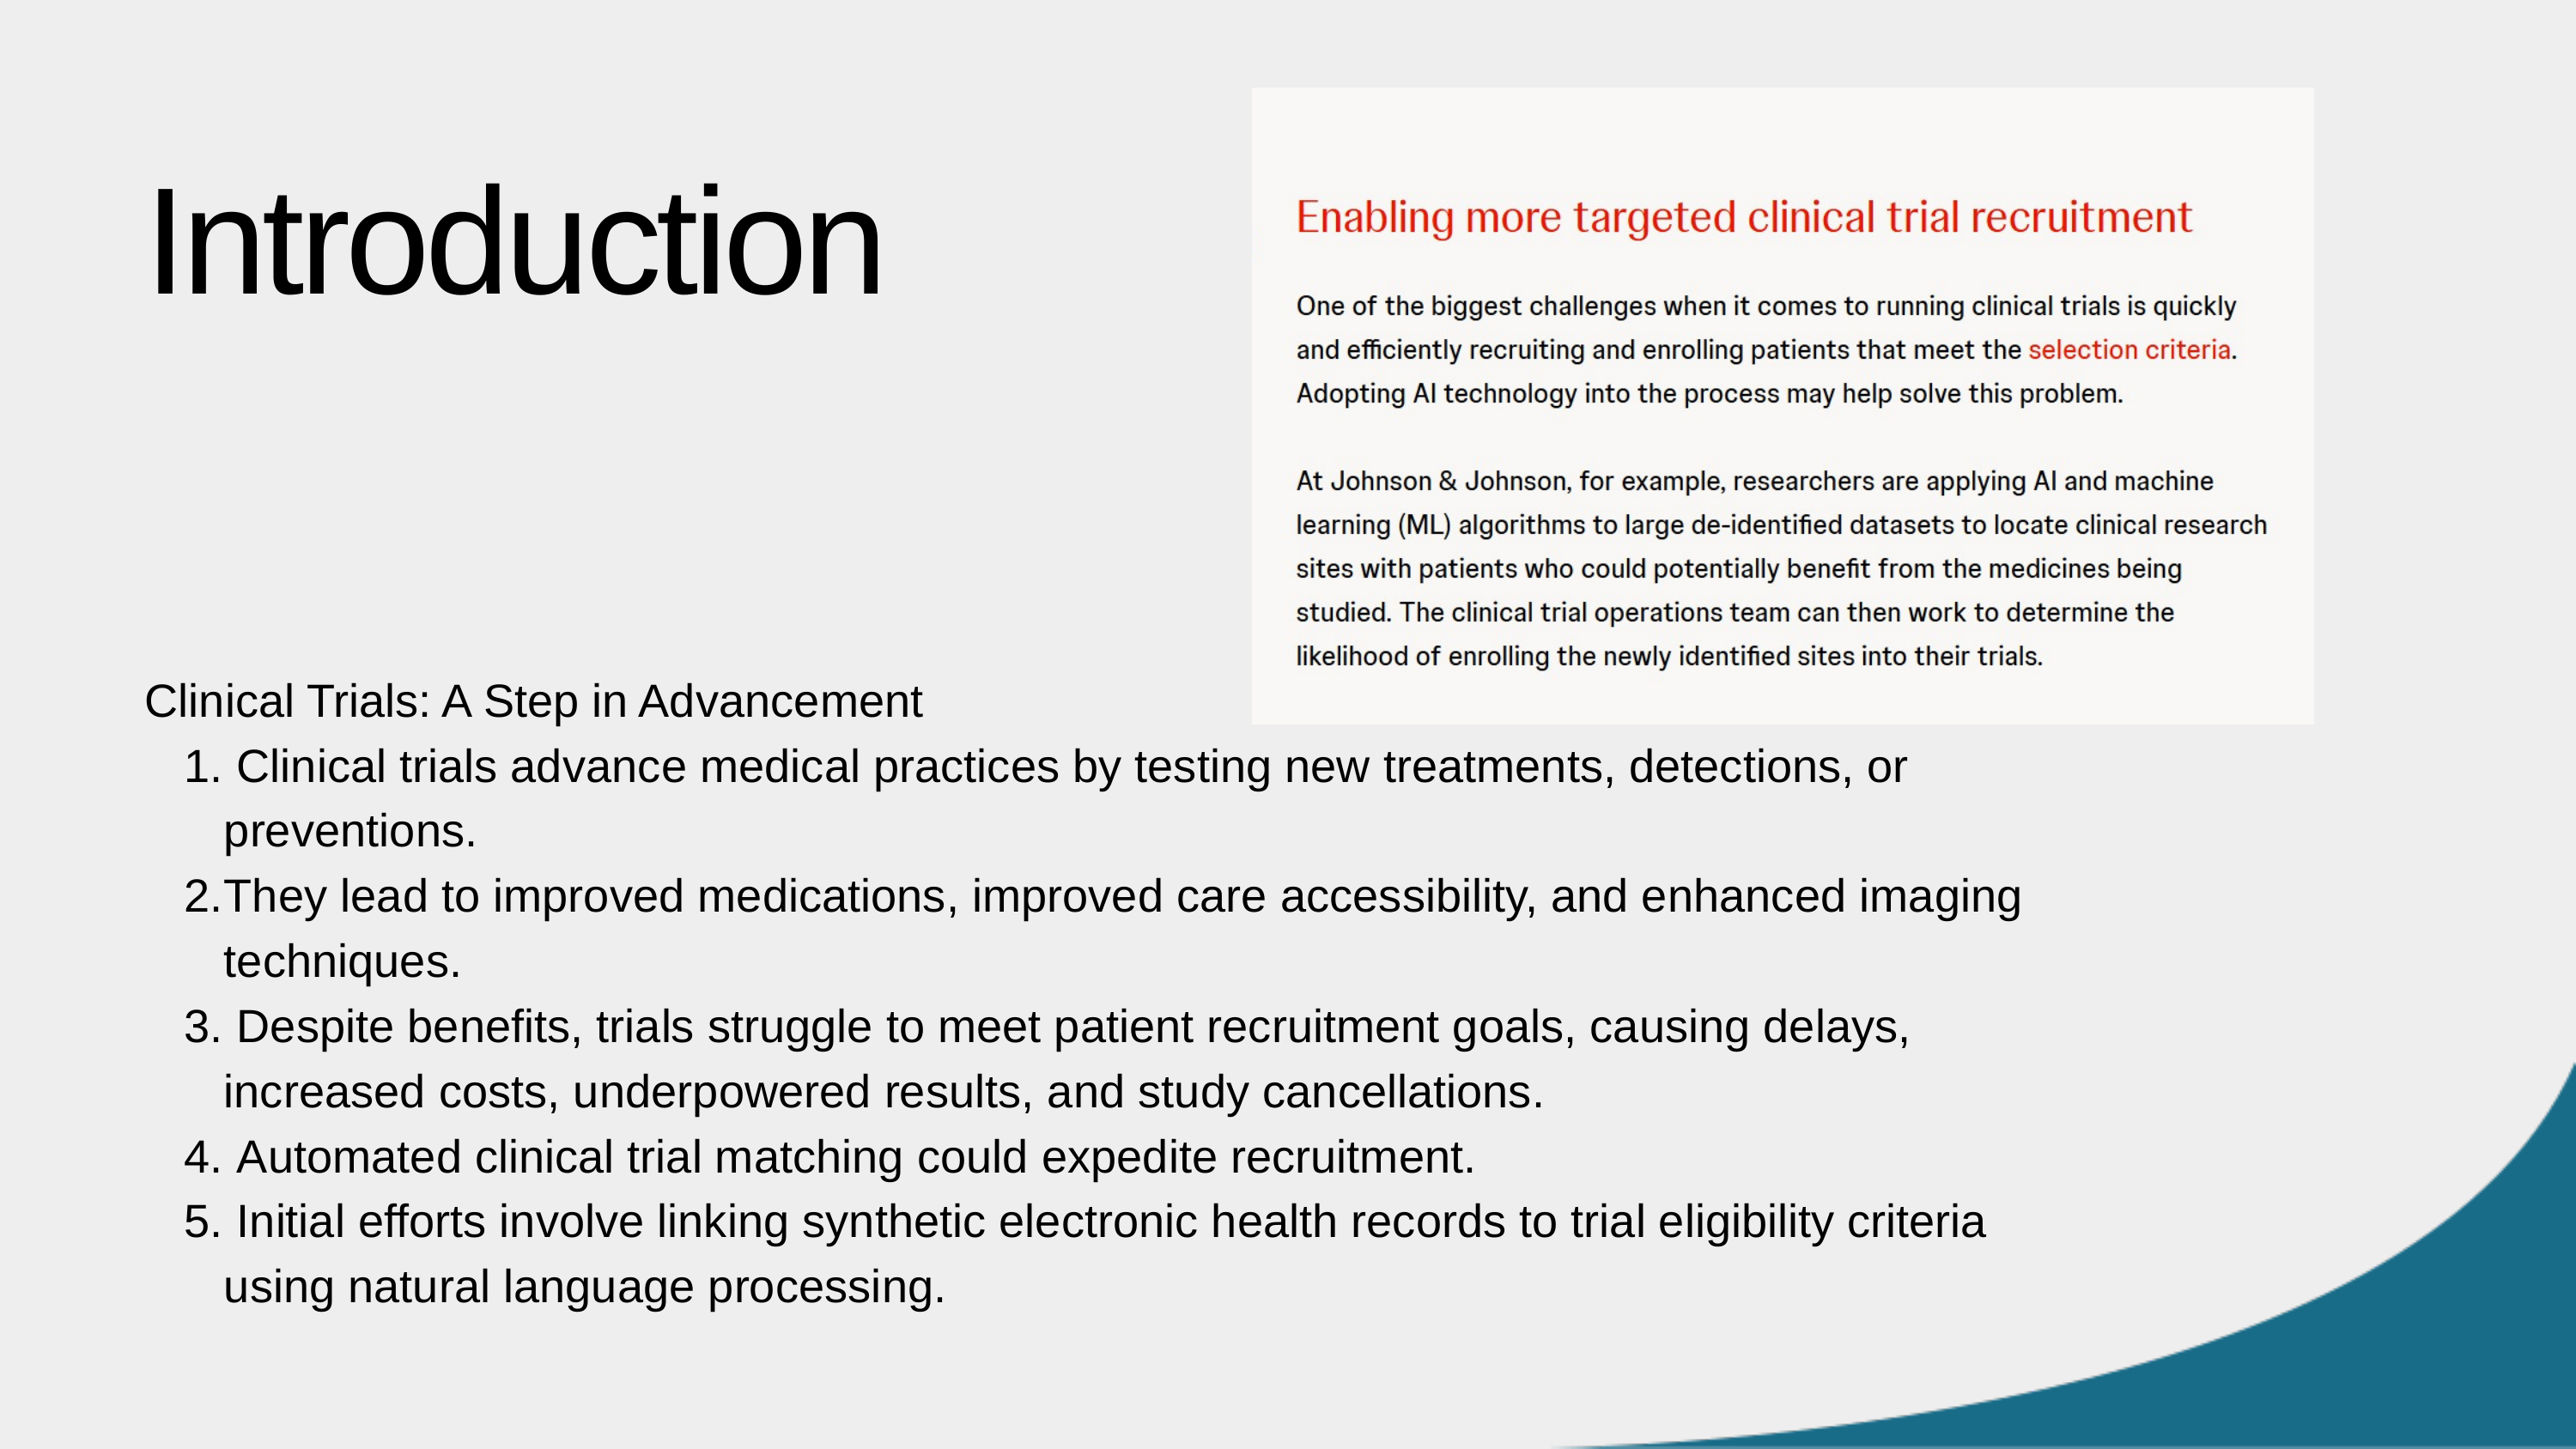

Introduction
Clinical Trials: A Step in Advancement
 Clinical trials advance medical practices by testing new treatments, detections, or preventions.
They lead to improved medications, improved care accessibility, and enhanced imaging techniques.
 Despite benefits, trials struggle to meet patient recruitment goals, causing delays, increased costs, underpowered results, and study cancellations.
 Automated clinical trial matching could expedite recruitment.
 Initial efforts involve linking synthetic electronic health records to trial eligibility criteria using natural language processing.